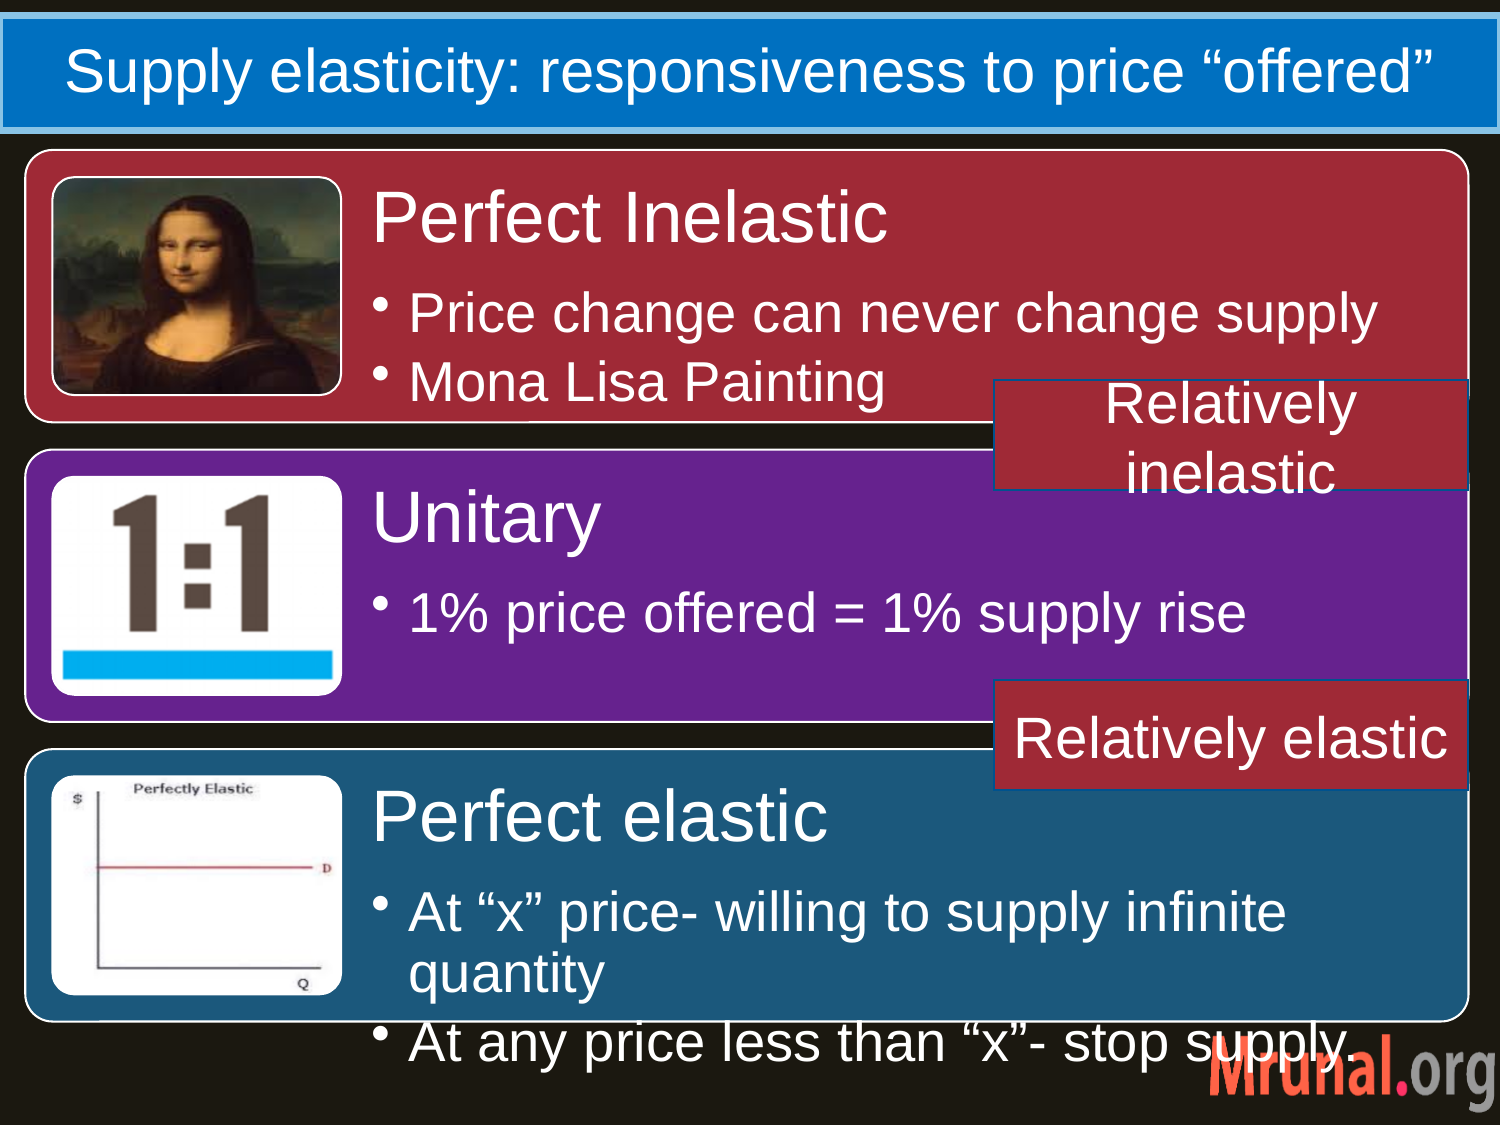

# Supply elasticity: responsiveness to price “offered”
Perfect Inelastic
Price change can never change supply
Mona Lisa Painting
Unitary
1% price offered = 1% supply rise
Perfect elastic
At “x” price- willing to supply infinite quantity
At any price less than “x”- stop supply.
Relatively inelastic
Relatively elastic